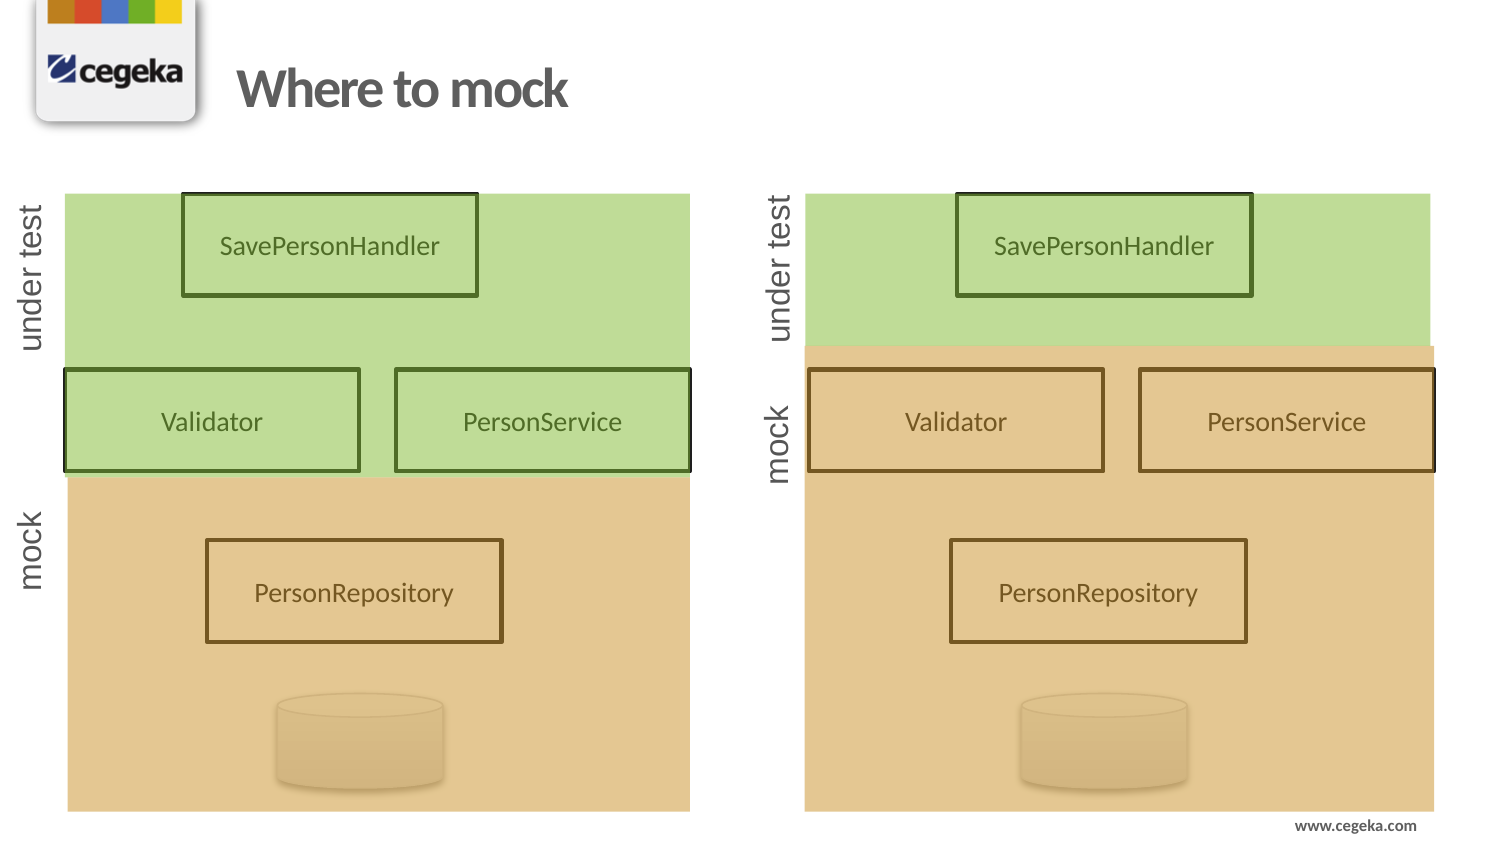

# Where to mock

SavePersonHandler
SavePersonHandler
under test
under test

Validator
PersonService
Validator
PersonService
mock

mock
PersonRepository
PersonRepository